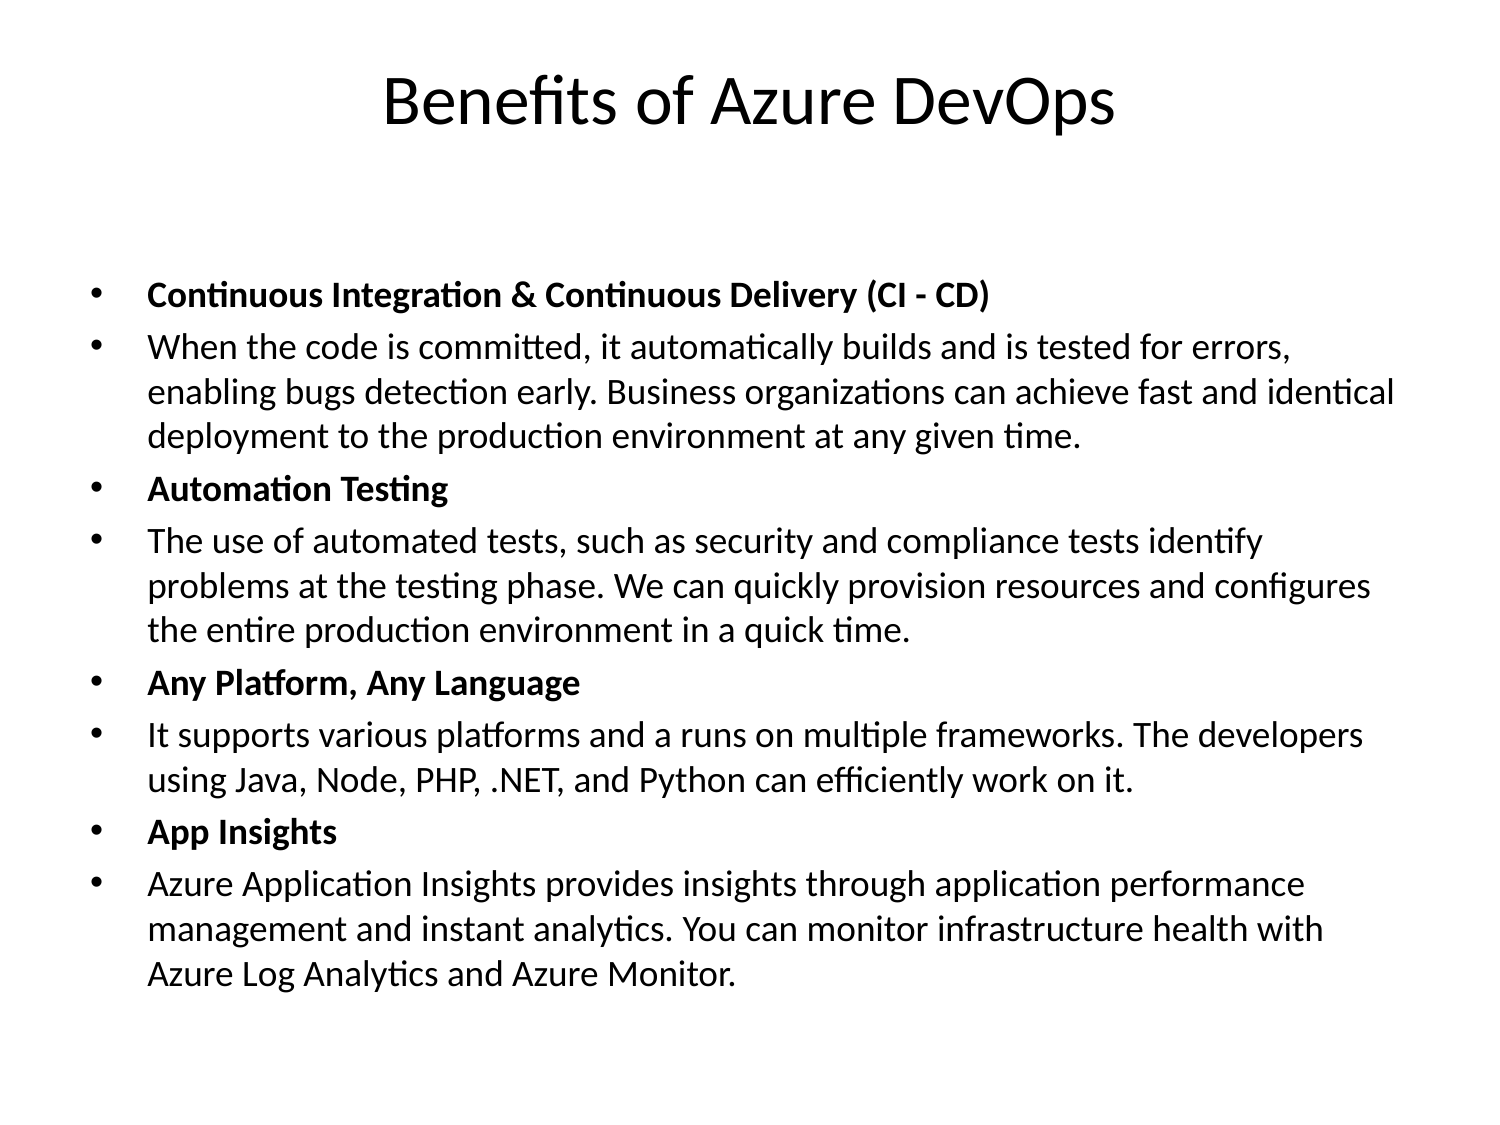

# Benefits of Azure DevOps
Continuous Integration & Continuous Delivery (CI - CD)
When the code is committed, it automatically builds and is tested for errors, enabling bugs detection early. Business organizations can achieve fast and identical deployment to the production environment at any given time.
Automation Testing
The use of automated tests, such as security and compliance tests identify problems at the testing phase. We can quickly provision resources and configures the entire production environment in a quick time.
Any Platform, Any Language
It supports various platforms and a runs on multiple frameworks. The developers using Java, Node, PHP, .NET, and Python can efficiently work on it.
App Insights
Azure Application Insights provides insights through application performance management and instant analytics. You can monitor infrastructure health with Azure Log Analytics and Azure Monitor.